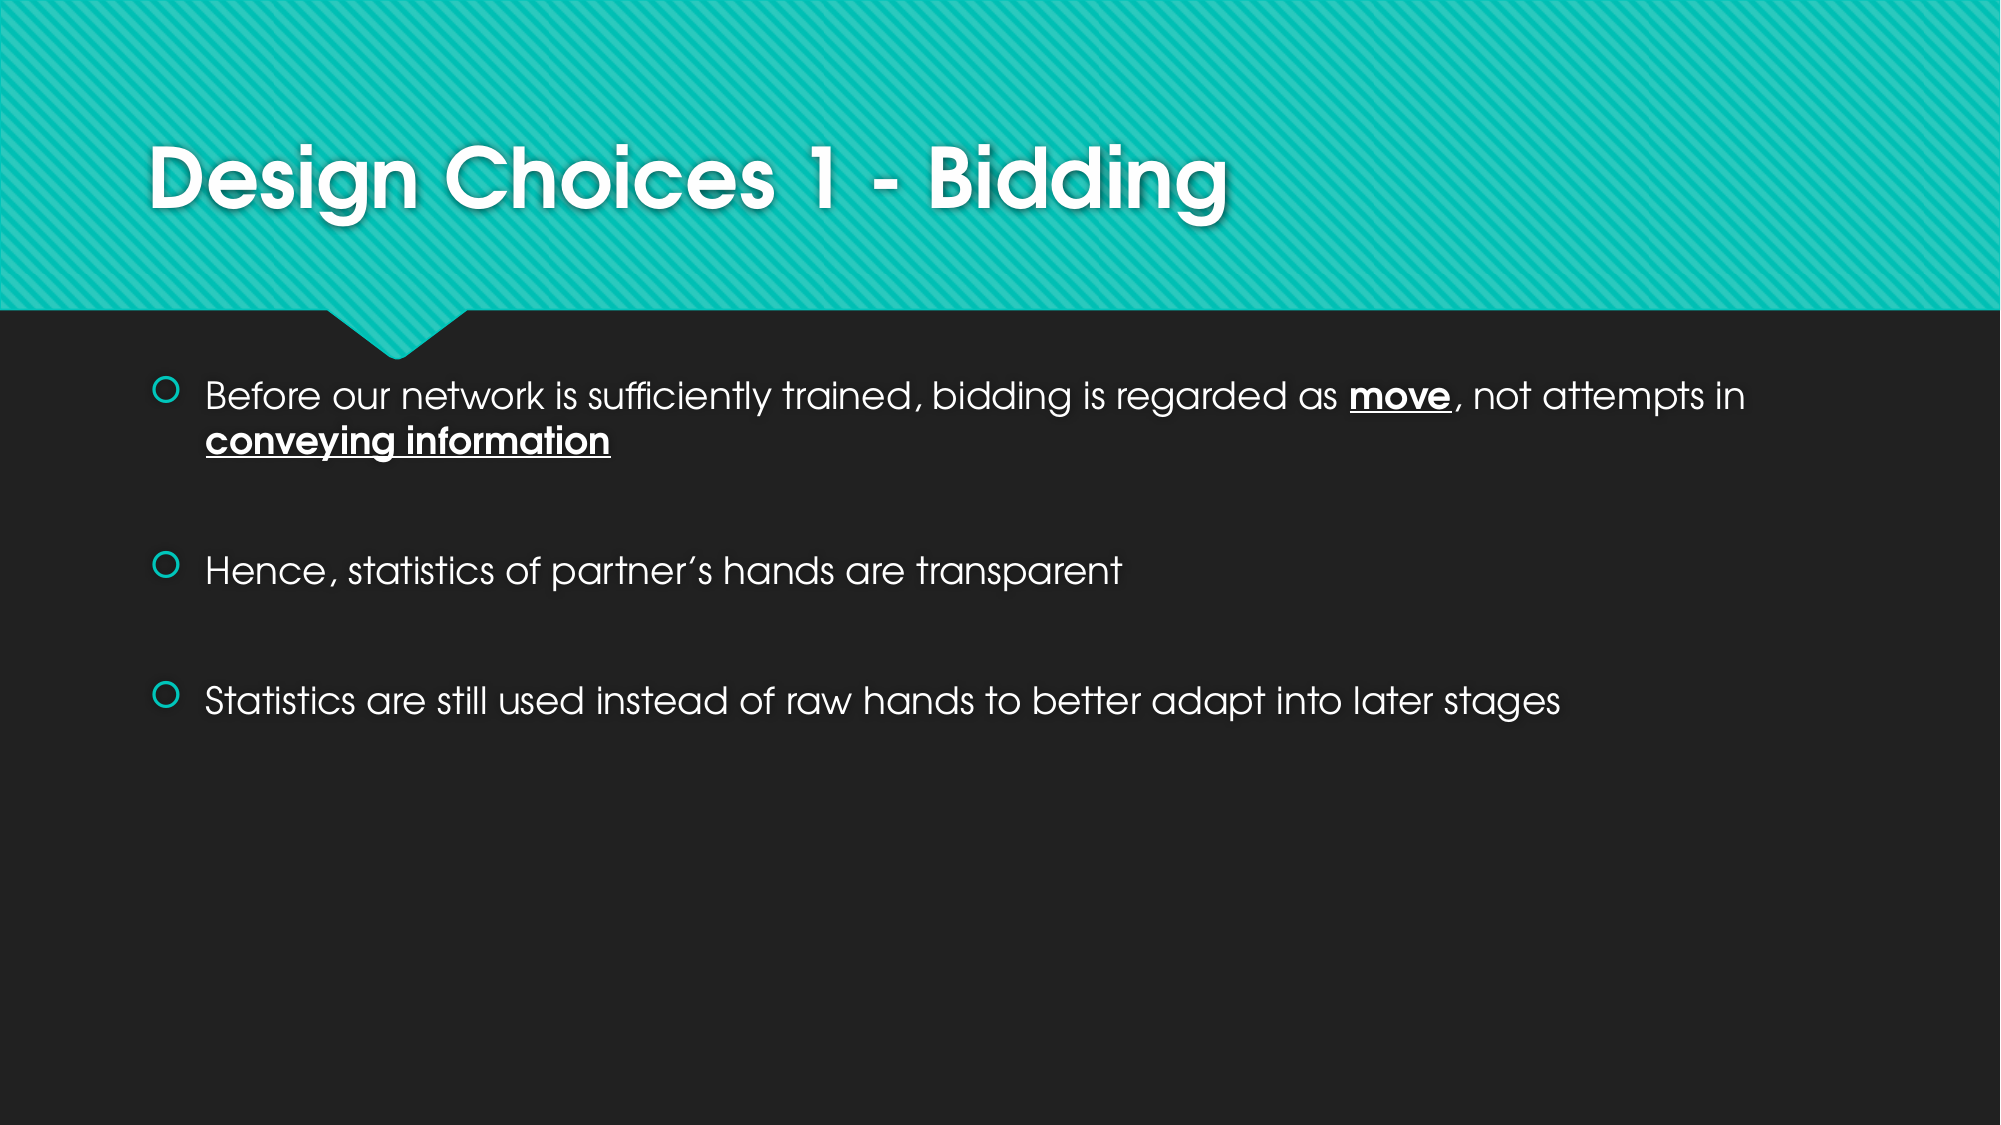

# Design Choices 1 - Bidding
Before our network is sufficiently trained, bidding is regarded as move, not attempts in conveying information

Hence, statistics of partner’s hands are transparent

Statistics are still used instead of raw hands to better adapt into later stages